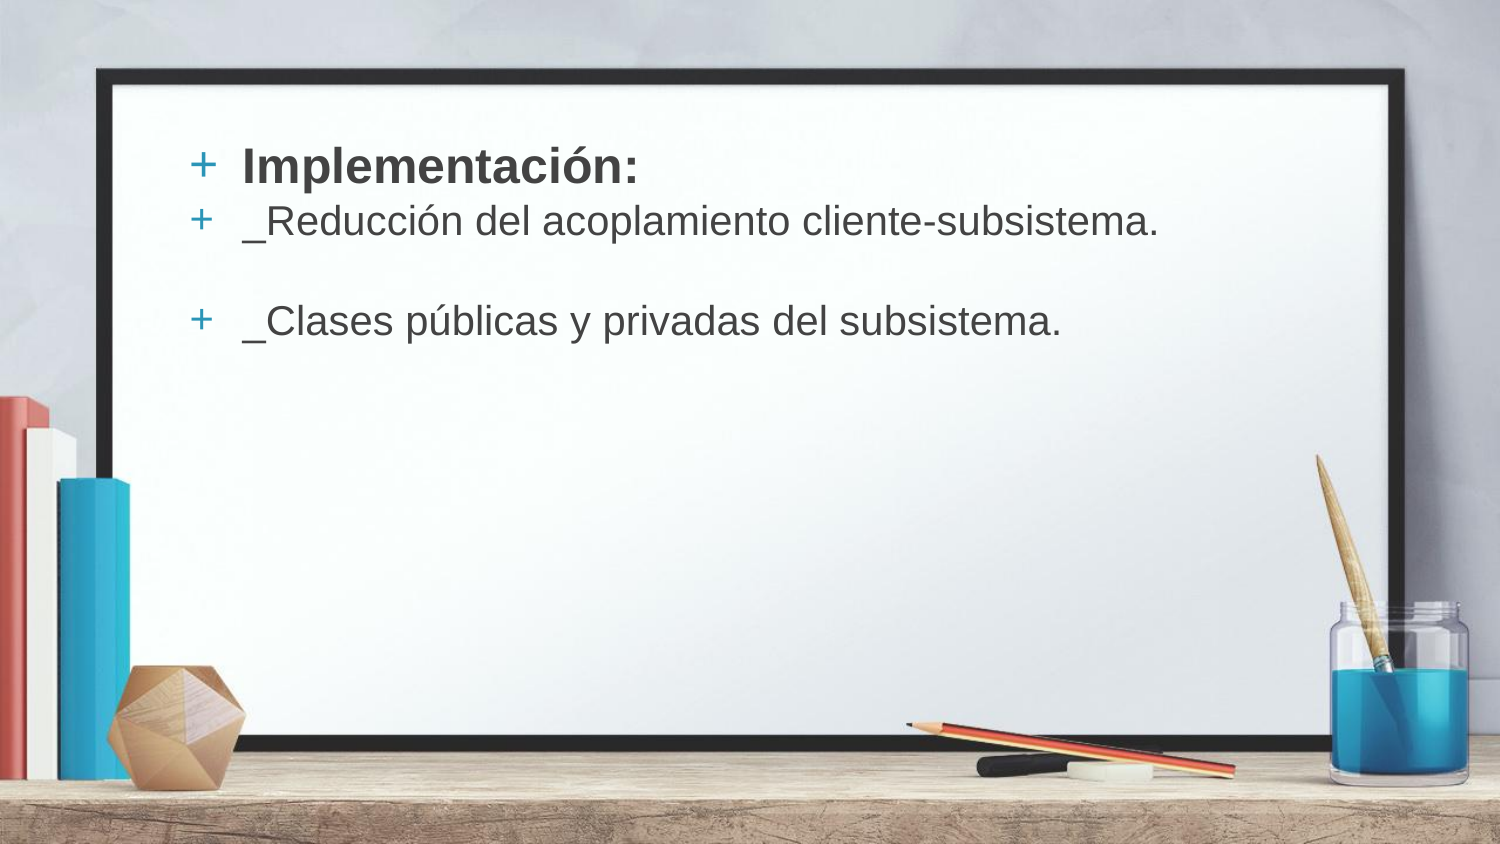

Implementación:
_Reducción del acoplamiento cliente-subsistema.

_Clases públicas y privadas del subsistema.